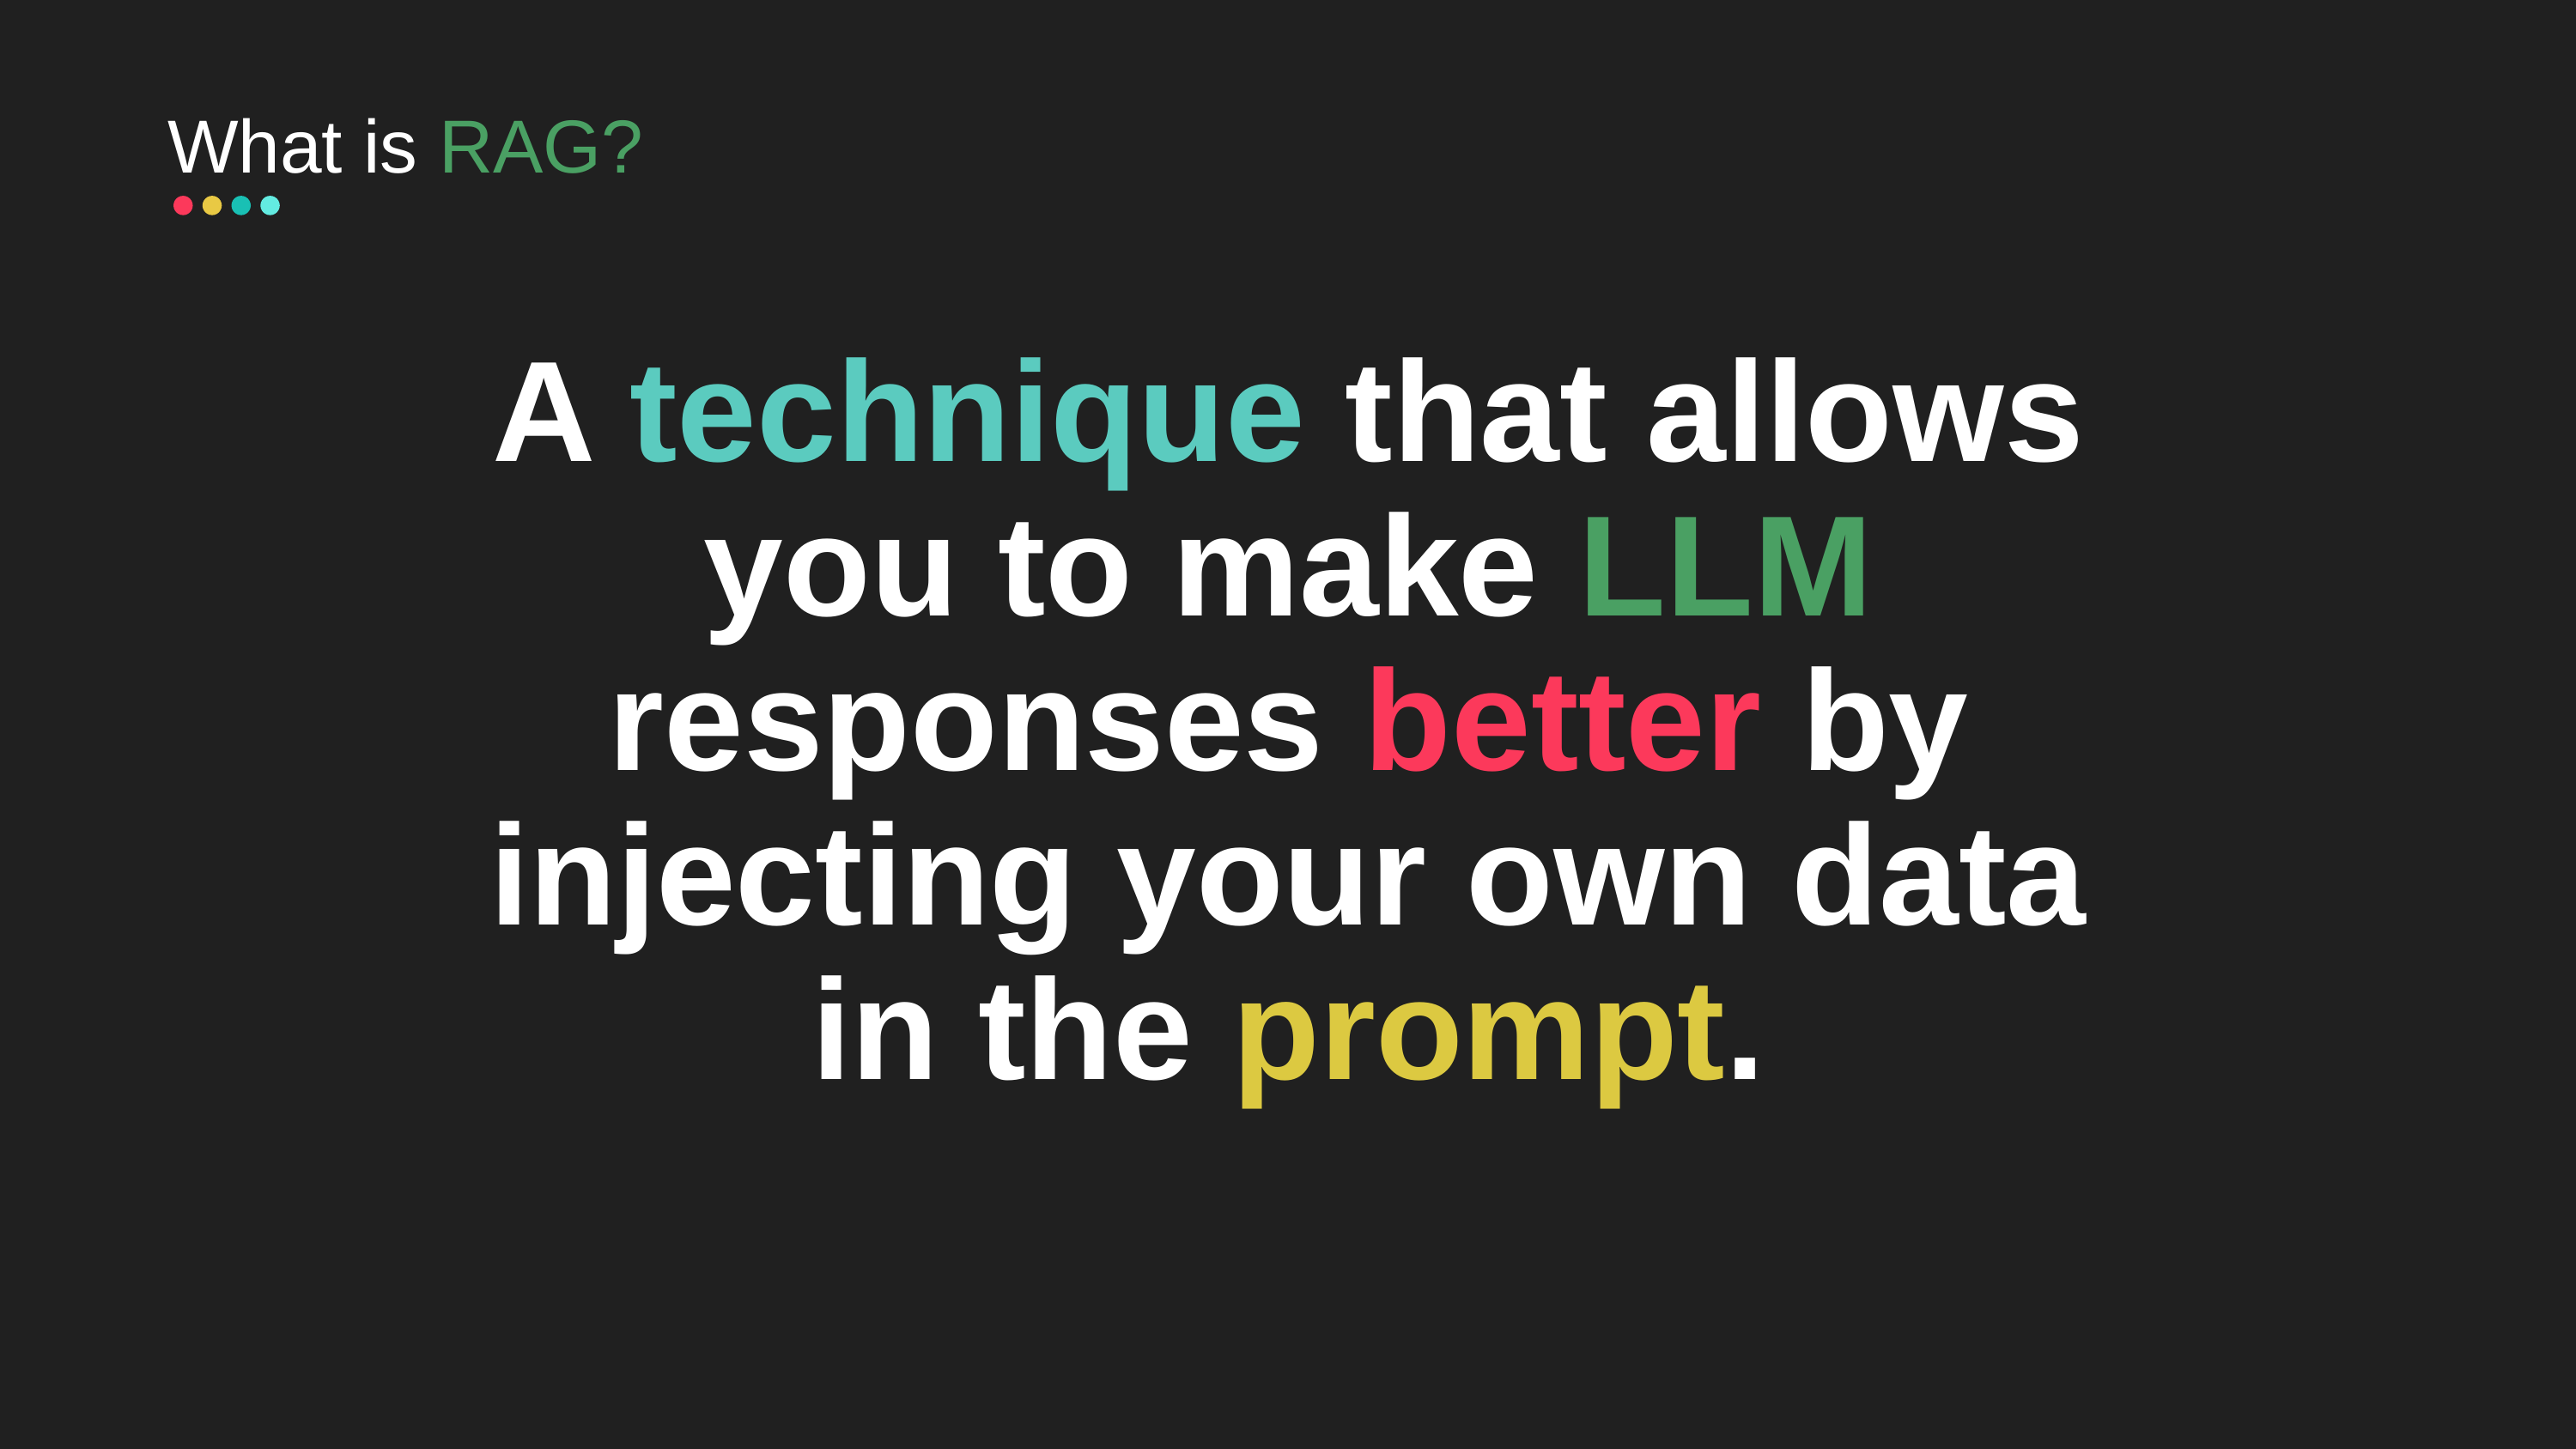

# What is RAG?
A technique that allows you to make LLM responses better by injecting your own data in the prompt.